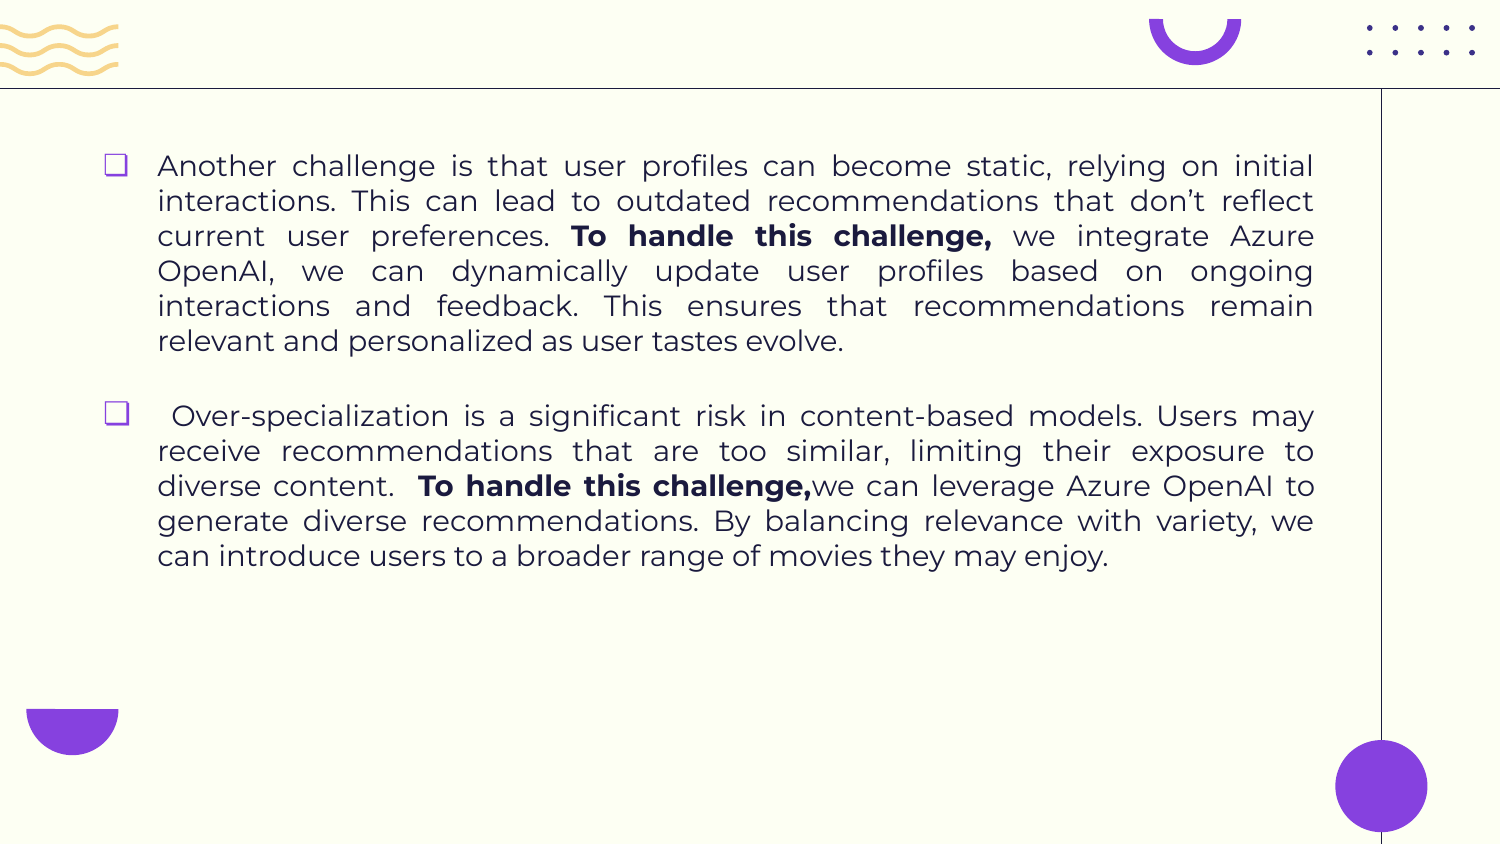

Another challenge is that user profiles can become static, relying on initial interactions. This can lead to outdated recommendations that don’t reflect current user preferences. To handle this challenge, we integrate Azure OpenAI, we can dynamically update user profiles based on ongoing interactions and feedback. This ensures that recommendations remain relevant and personalized as user tastes evolve.

 Over-specialization is a significant risk in content-based models. Users may receive recommendations that are too similar, limiting their exposure to diverse content.  To handle this challenge,we can leverage Azure OpenAI to generate diverse recommendations. By balancing relevance with variety, we can introduce users to a broader range of movies they may enjoy.